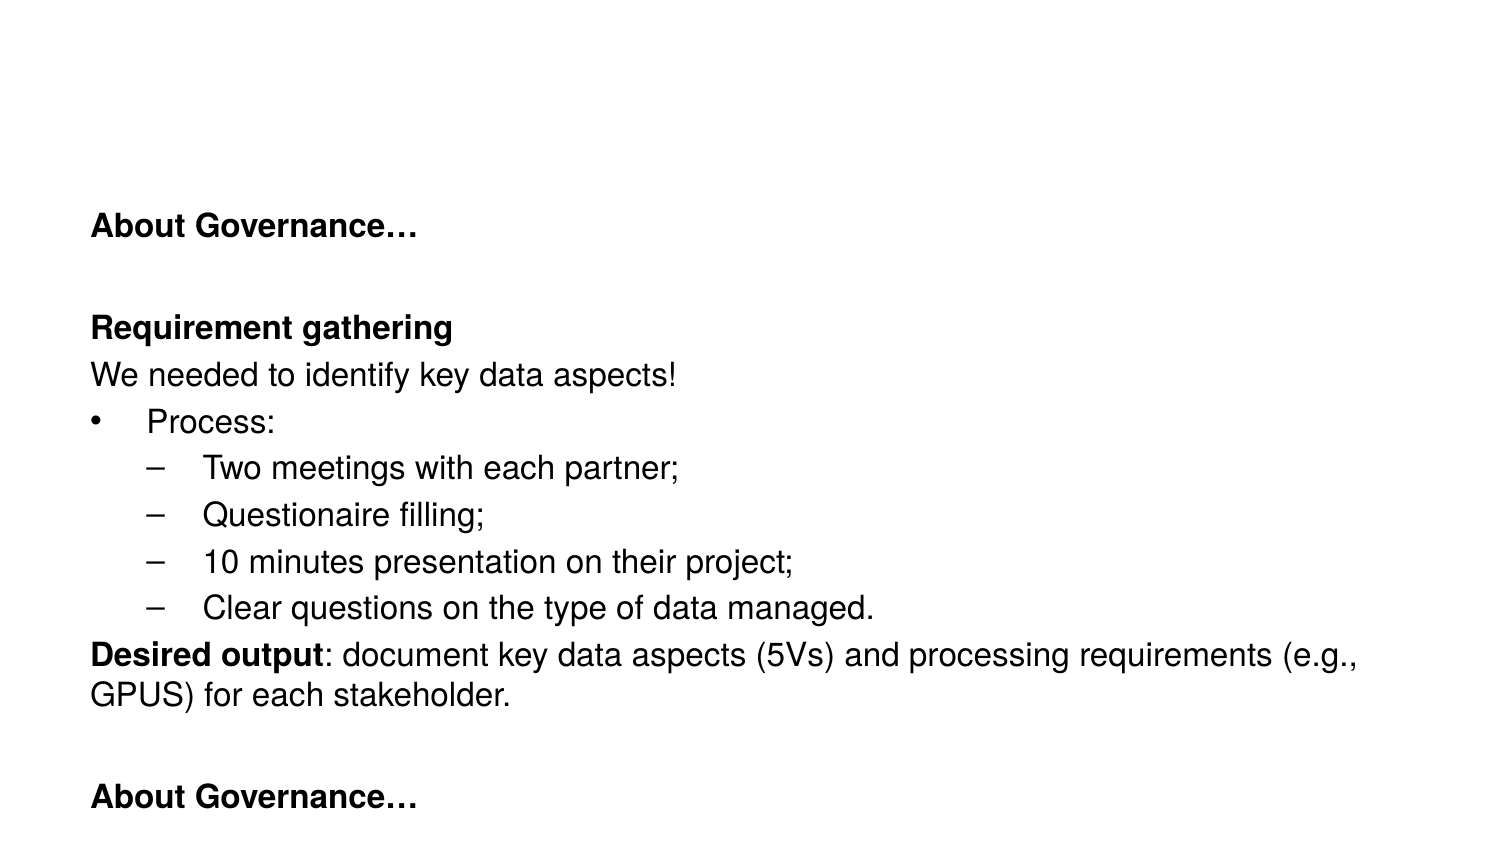

About Governance…
Requirement gathering
We needed to identify key data aspects!
Process:
Two meetings with each partner;
Questionaire filling;
10 minutes presentation on their project;
Clear questions on the type of data managed.
Desired output: document key data aspects (5Vs) and processing requirements (e.g., GPUS) for each stakeholder.
About Governance…